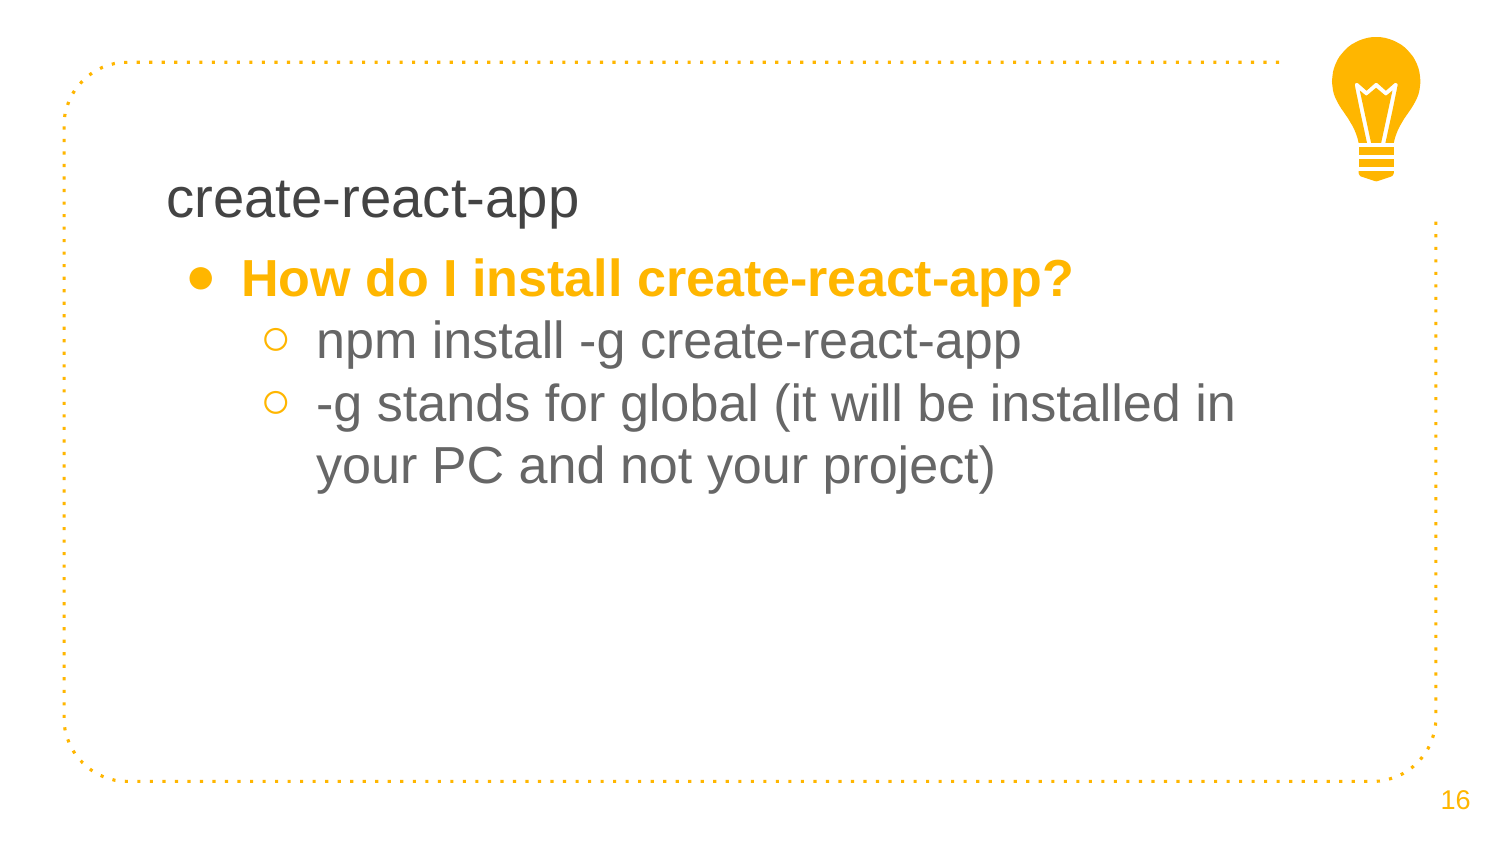

# create-react-app
How do I install create-react-app?
npm install -g create-react-app
-g stands for global (it will be installed in your PC and not your project)
16